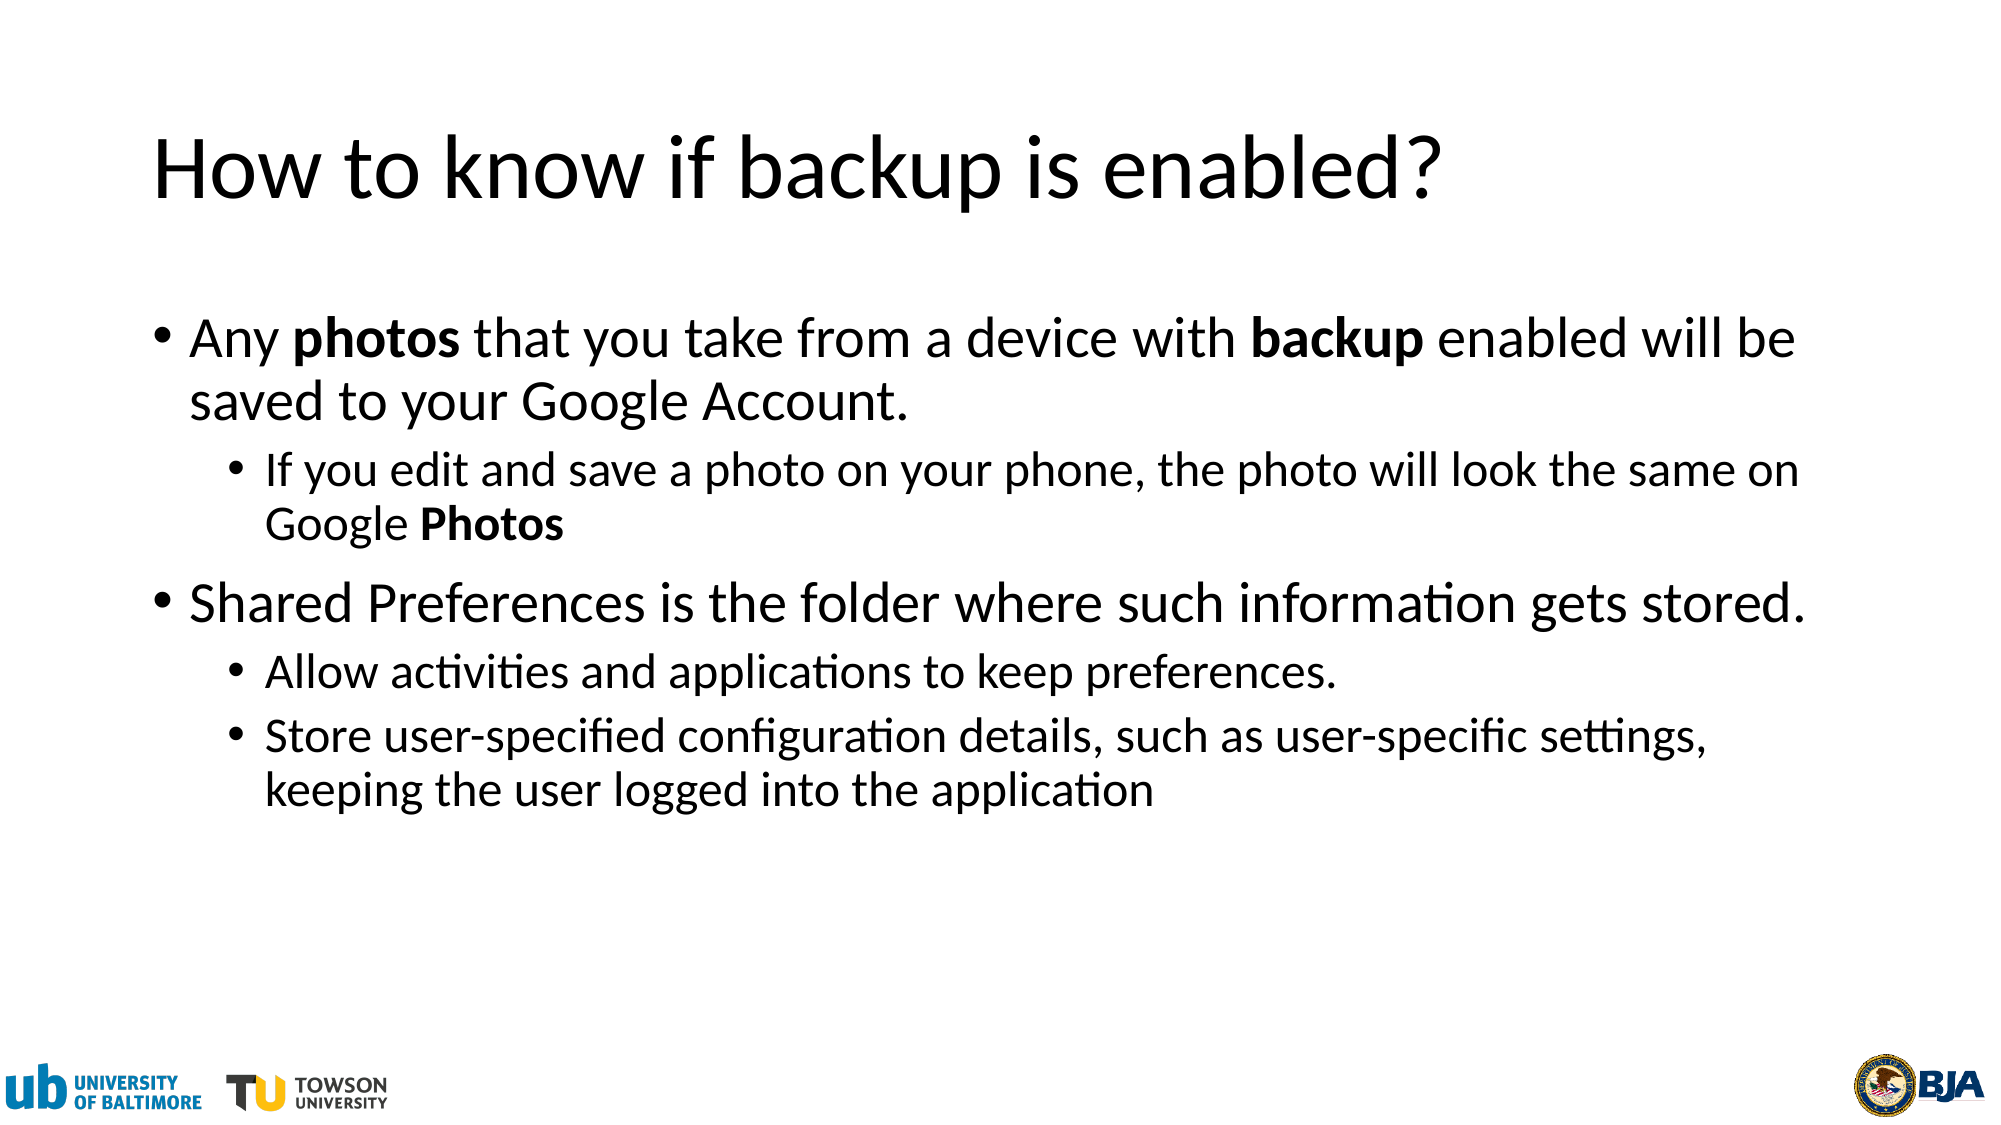

# How to know if backup is enabled?
Any photos that you take from a device with backup enabled will be saved to your Google Account.
If you edit and save a photo on your phone, the photo will look the same on Google Photos
Shared Preferences is the folder where such information gets stored.
Allow activities and applications to keep preferences.
Store user-specified configuration details, such as user-specific settings, keeping the user logged into the application